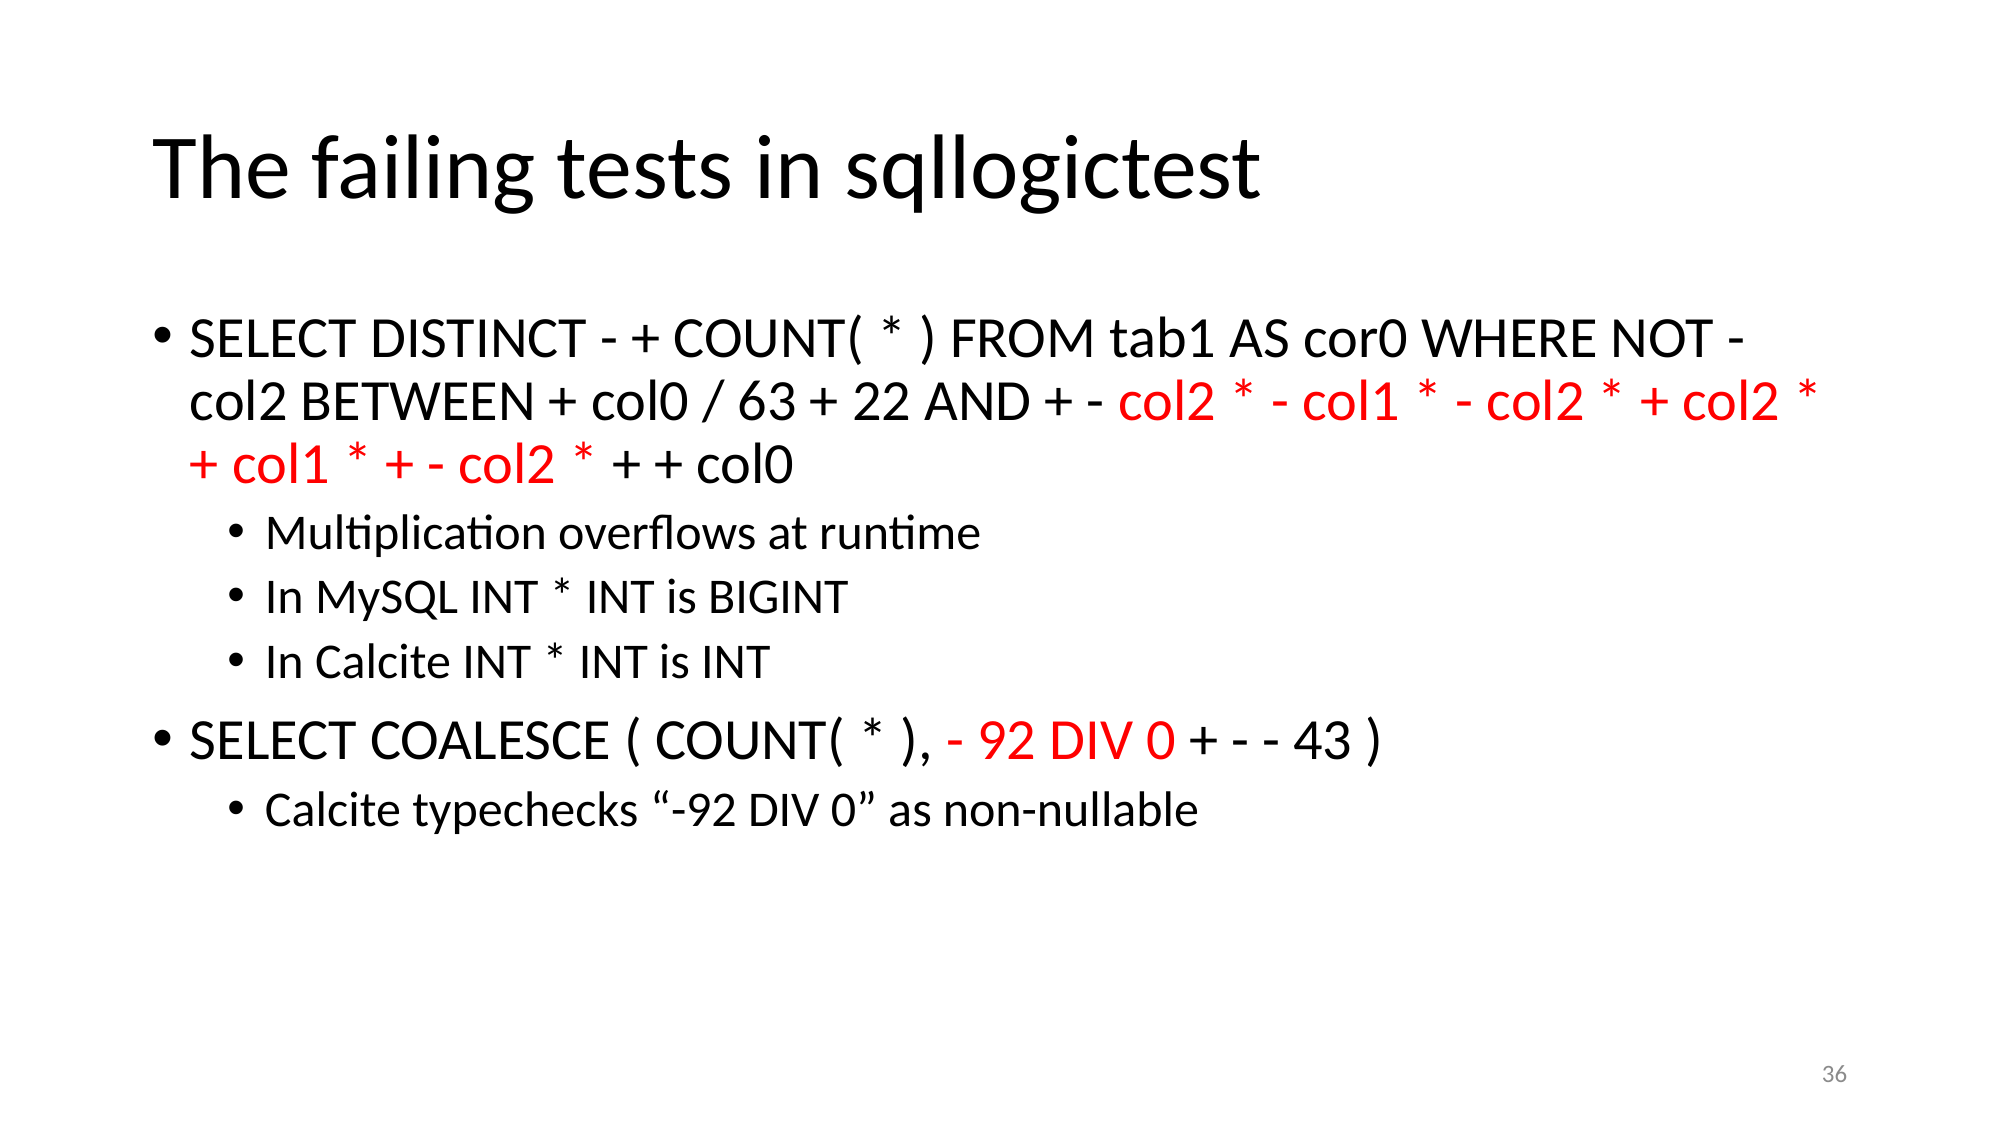

# The failing tests in sqllogictest
SELECT DISTINCT - + COUNT( * ) FROM tab1 AS cor0 WHERE NOT - col2 BETWEEN + col0 / 63 + 22 AND + - col2 * - col1 * - col2 * + col2 * + col1 * + - col2 * + + col0
Multiplication overflows at runtime
In MySQL INT * INT is BIGINT
In Calcite INT * INT is INT
SELECT COALESCE ( COUNT( * ), - 92 DIV 0 + - - 43 )
Calcite typechecks “-92 DIV 0” as non-nullable
36